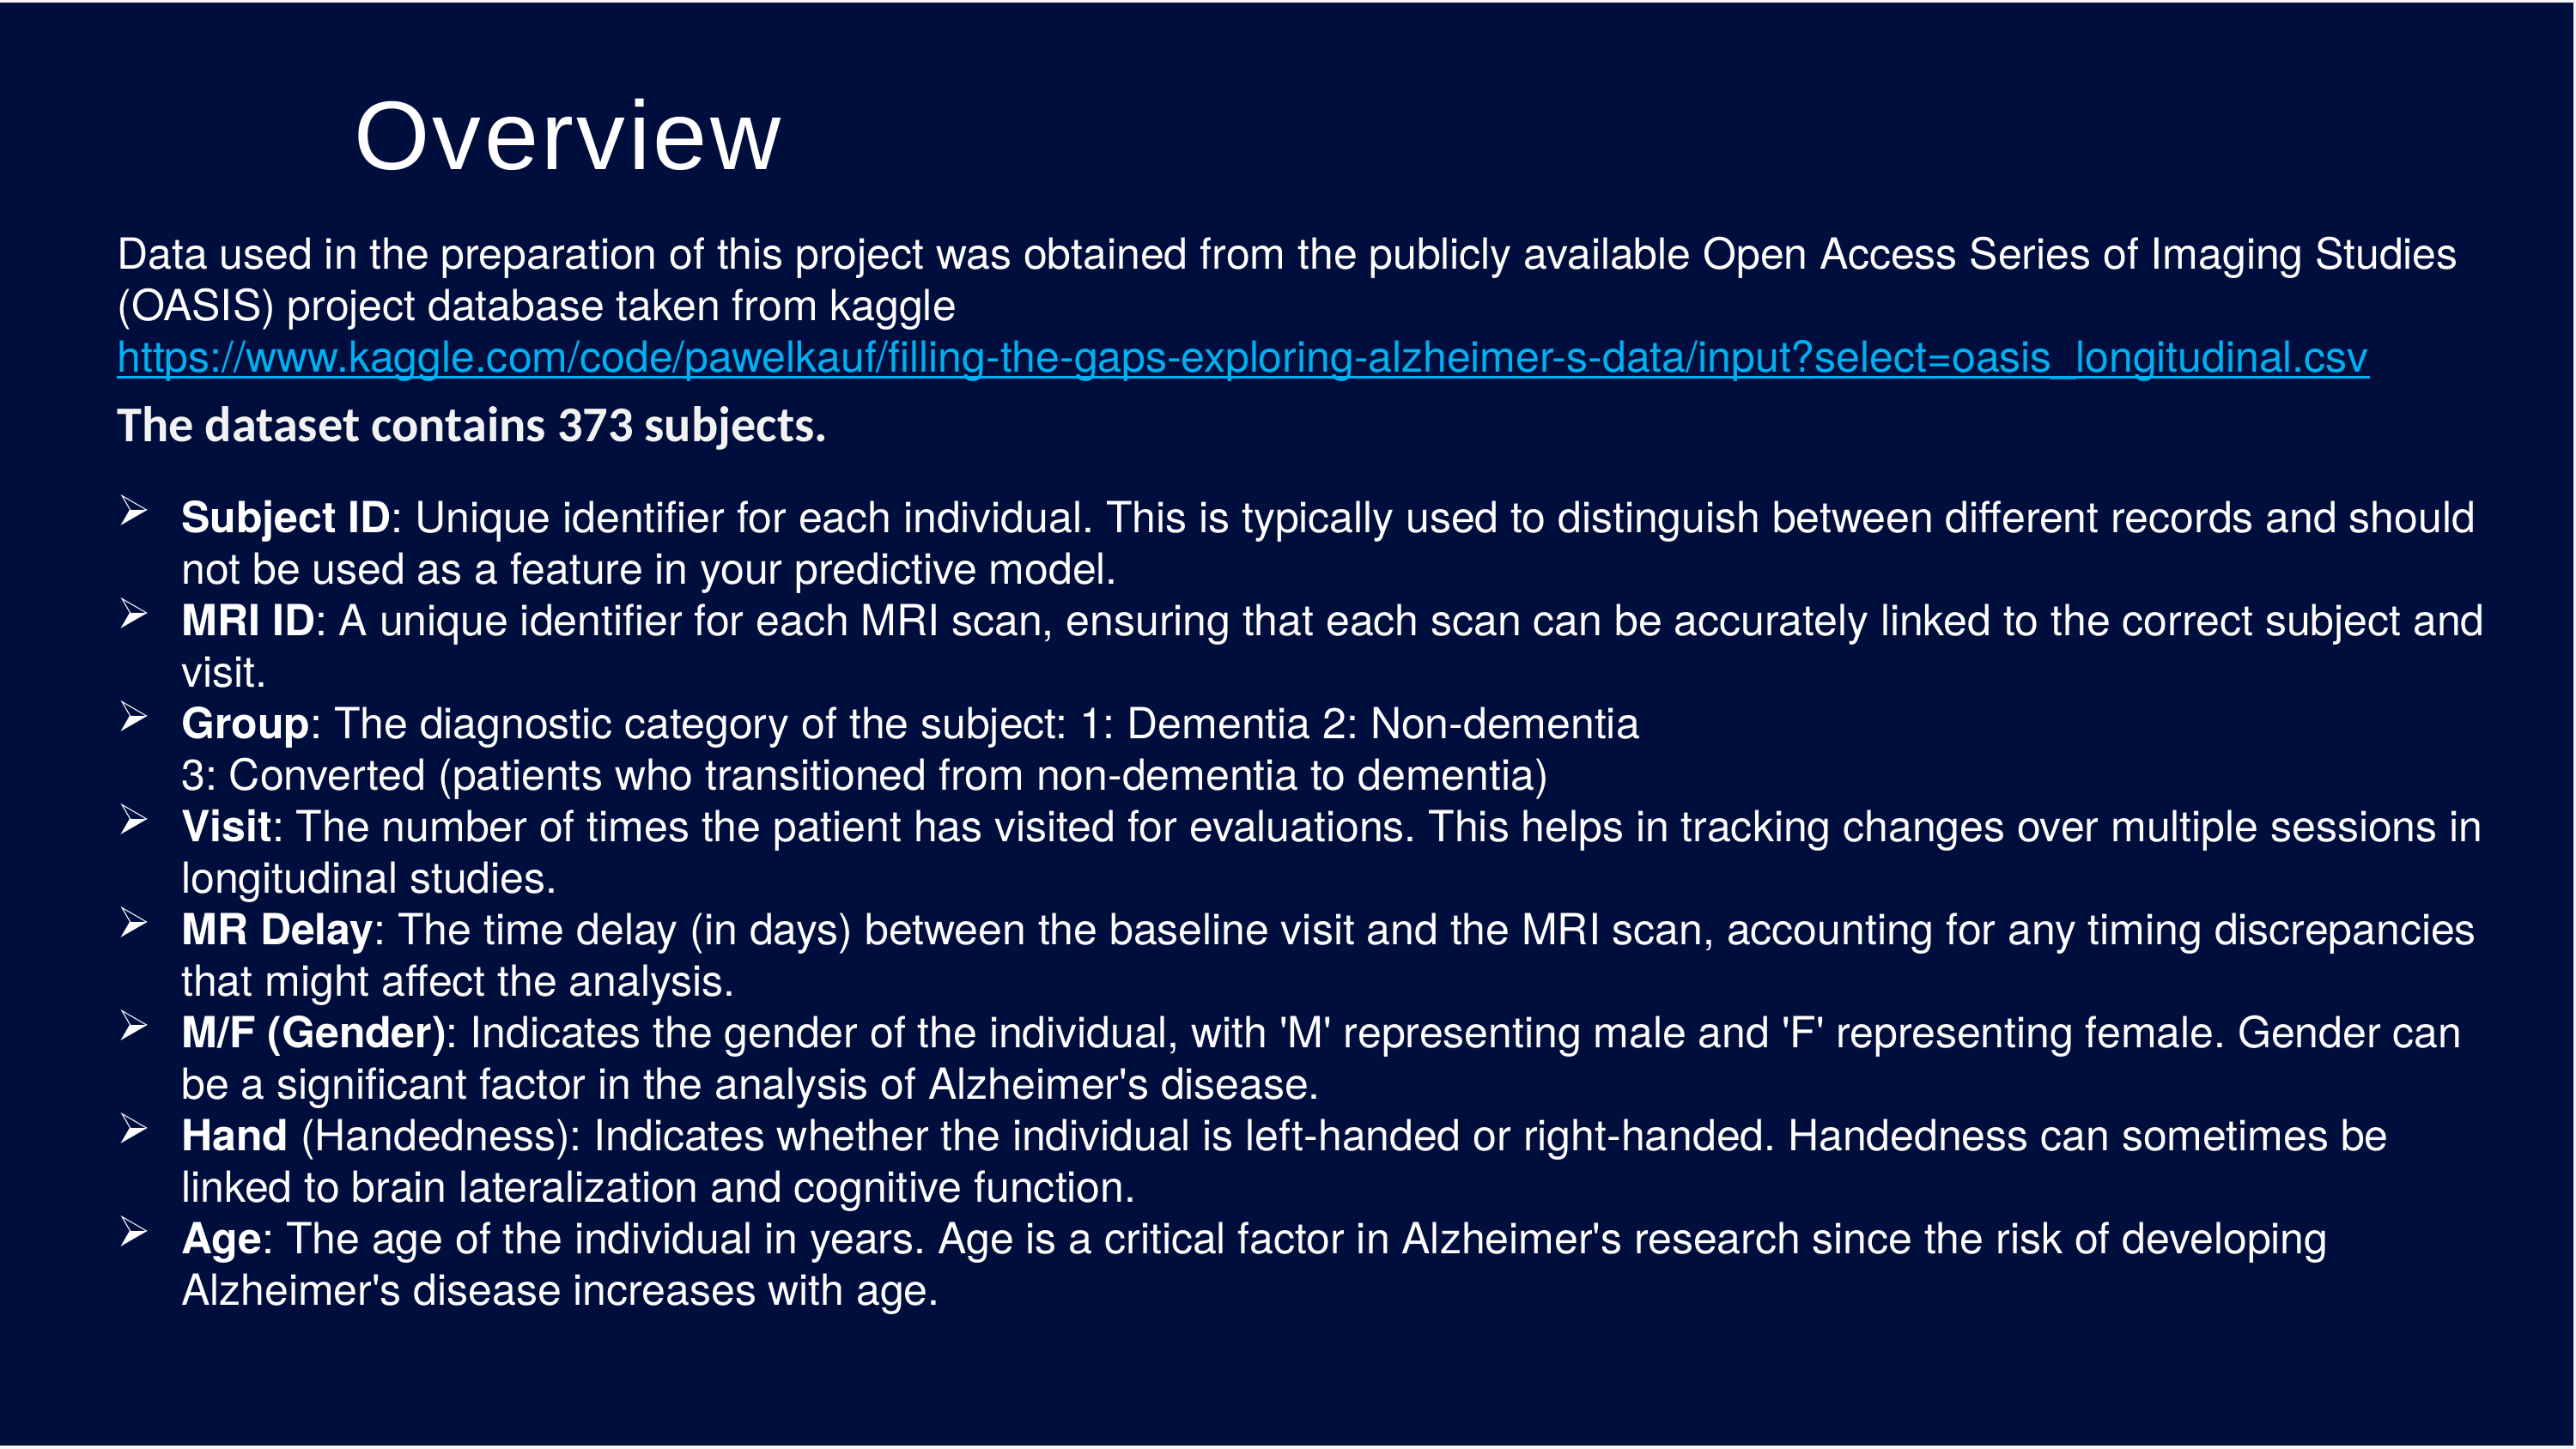

Overview
Data used in the preparation of this project was obtained from the publicly available Open Access Series of Imaging Studies (OASIS) project database taken from kaggle https://www.kaggle.com/code/pawelkauf/filling-the-gaps-exploring-alzheimer-s-data/input?select=oasis_longitudinal.csv
The dataset contains 373 subjects.

Subject ID: Unique identifier for each individual. This is typically used to distinguish between different records and should not be used as a feature in your predictive model.
MRI ID: A unique identifier for each MRI scan, ensuring that each scan can be accurately linked to the correct subject and visit.
Group: The diagnostic category of the subject: 1: Dementia 2: Non-dementia
3: Converted (patients who transitioned from non-dementia to dementia)
Visit: The number of times the patient has visited for evaluations. This helps in tracking changes over multiple sessions in longitudinal studies.
MR Delay: The time delay (in days) between the baseline visit and the MRI scan, accounting for any timing discrepancies that might affect the analysis.
M/F (Gender): Indicates the gender of the individual, with 'M' representing male and 'F' representing female. Gender can be a significant factor in the analysis of Alzheimer's disease.
Hand (Handedness): Indicates whether the individual is left-handed or right-handed. Handedness can sometimes be linked to brain lateralization and cognitive function.
Age: The age of the individual in years. Age is a critical factor in Alzheimer's research since the risk of developing Alzheimer's disease increases with age.